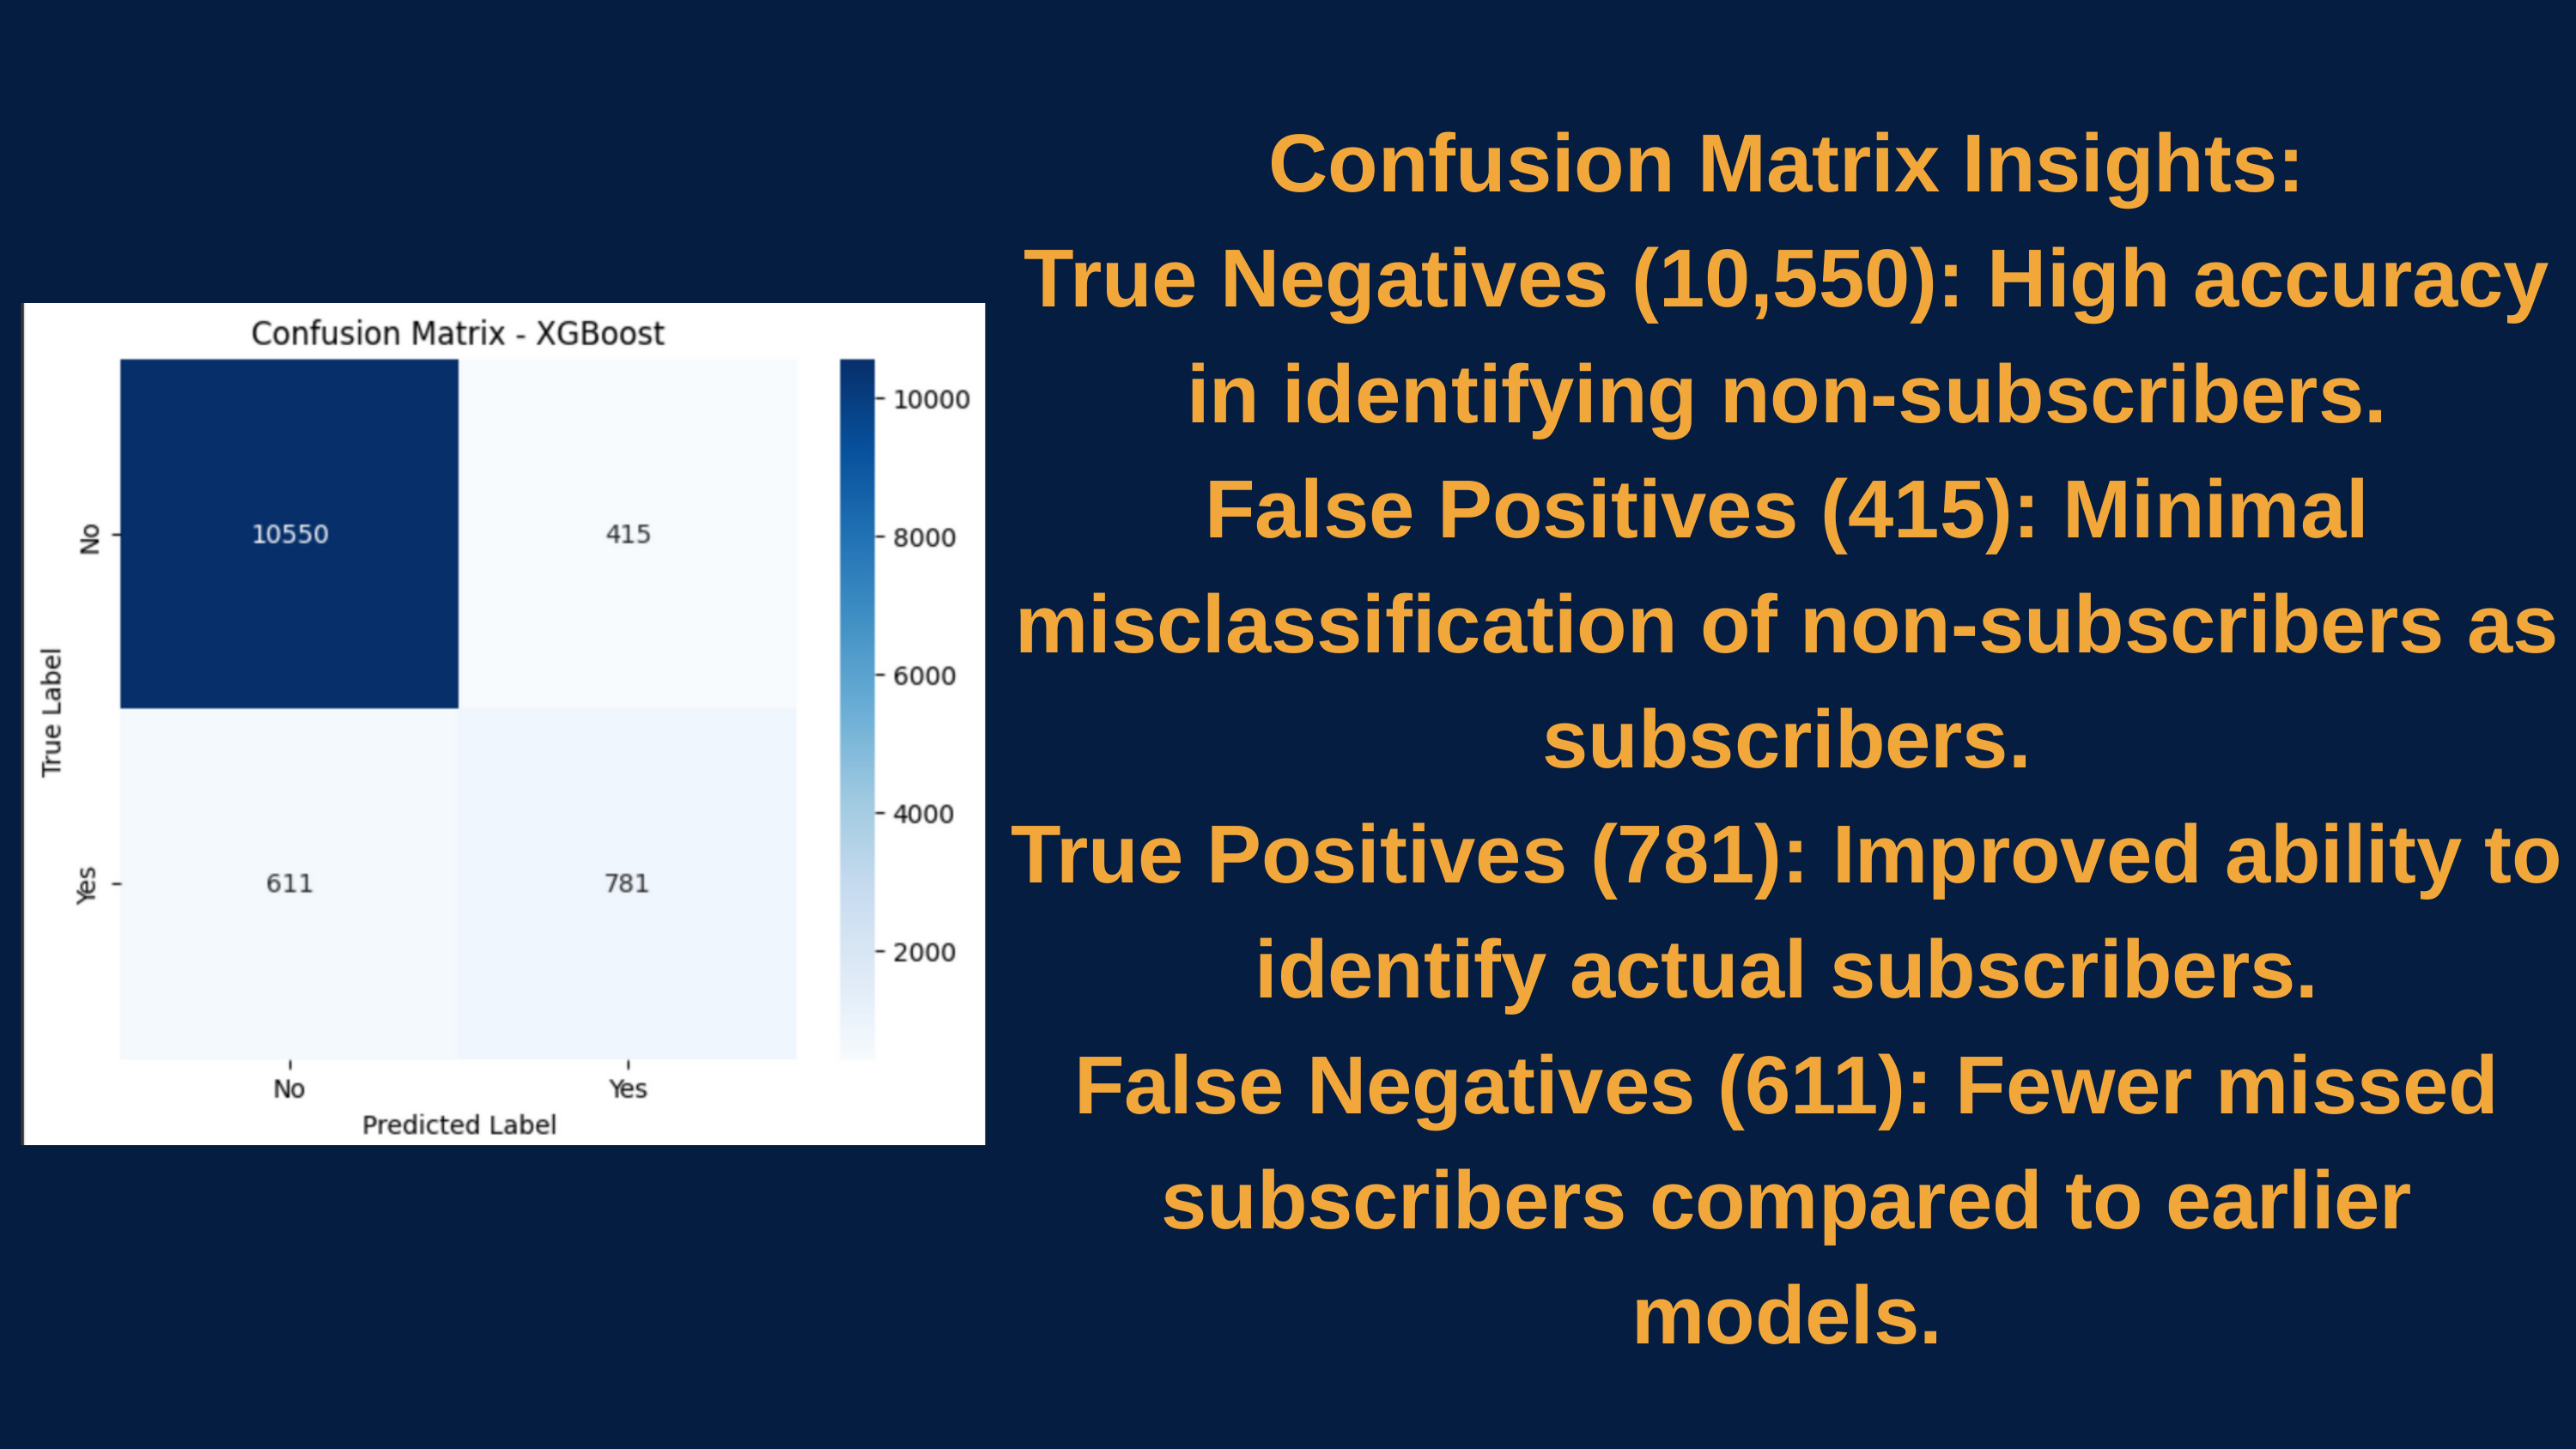

Confusion Matrix Insights:
True Negatives (10,550): High accuracy in identifying non-subscribers.
False Positives (415): Minimal misclassification of non-subscribers as subscribers.
True Positives (781): Improved ability to identify actual subscribers.
False Negatives (611): Fewer missed subscribers compared to earlier models.